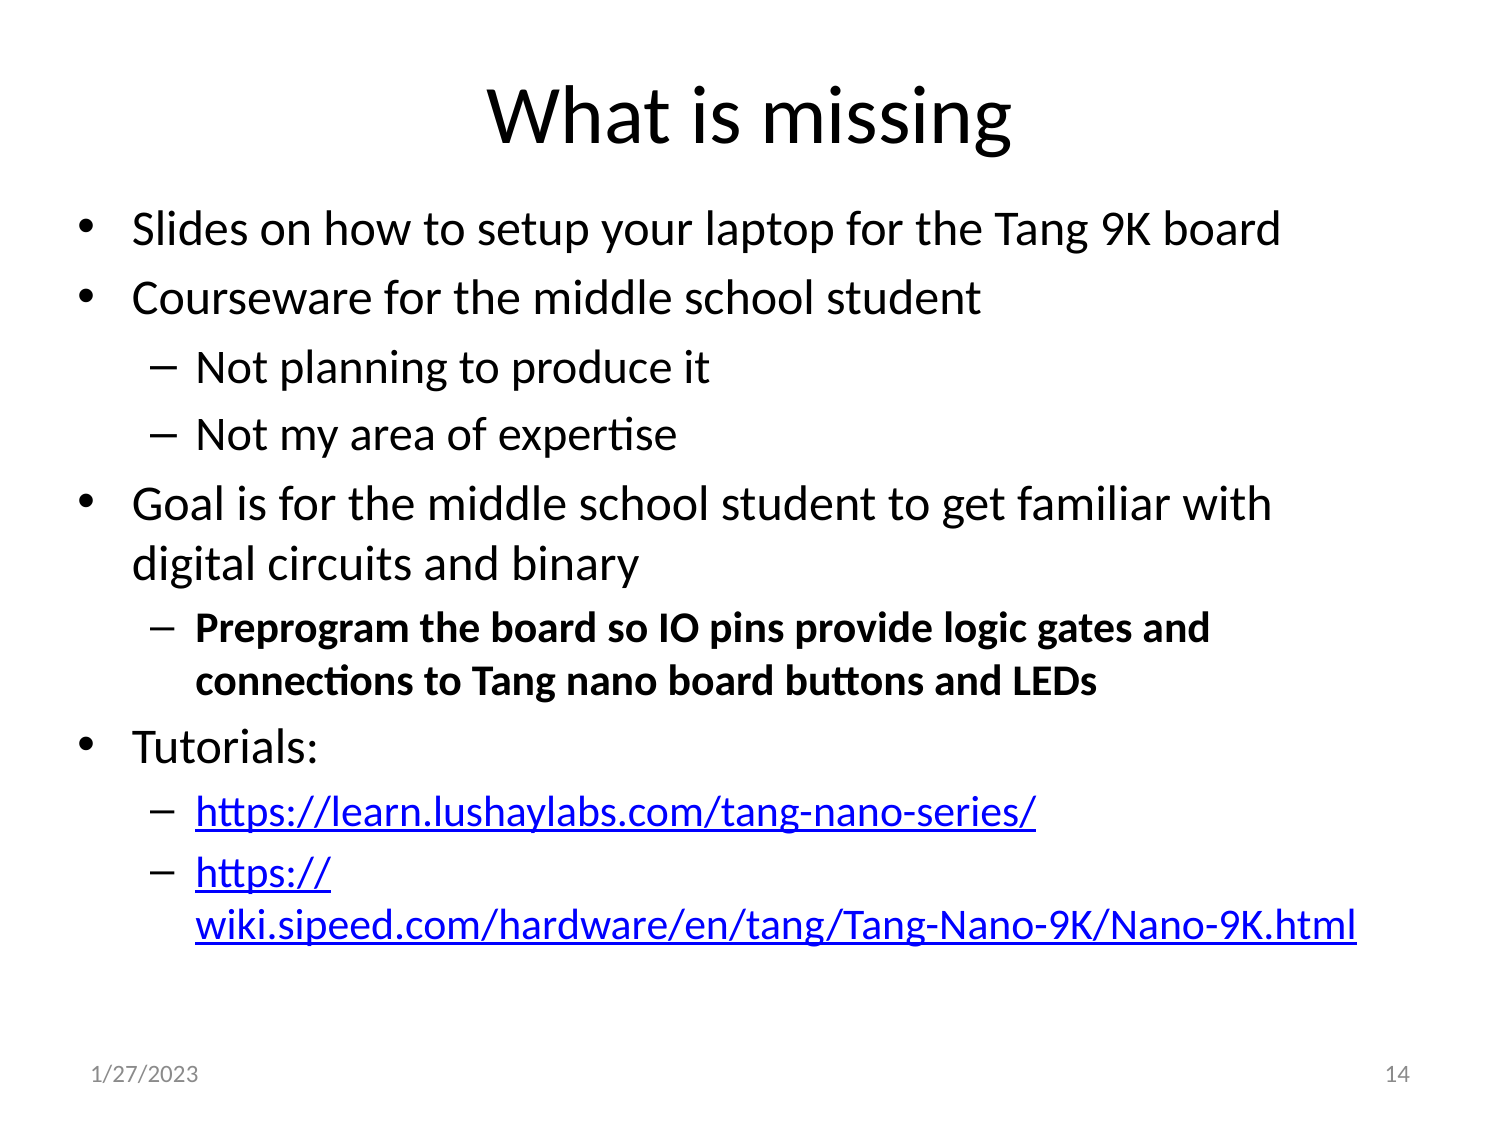

# What is missing
Slides on how to setup your laptop for the Tang 9K board
Courseware for the middle school student
Not planning to produce it
Not my area of expertise
Goal is for the middle school student to get familiar with digital circuits and binary
Preprogram the board so IO pins provide logic gates and connections to Tang nano board buttons and LEDs
Tutorials:
https://learn.lushaylabs.com/tang-nano-series/
https://wiki.sipeed.com/hardware/en/tang/Tang-Nano-9K/Nano-9K.html

1/27/2023
14